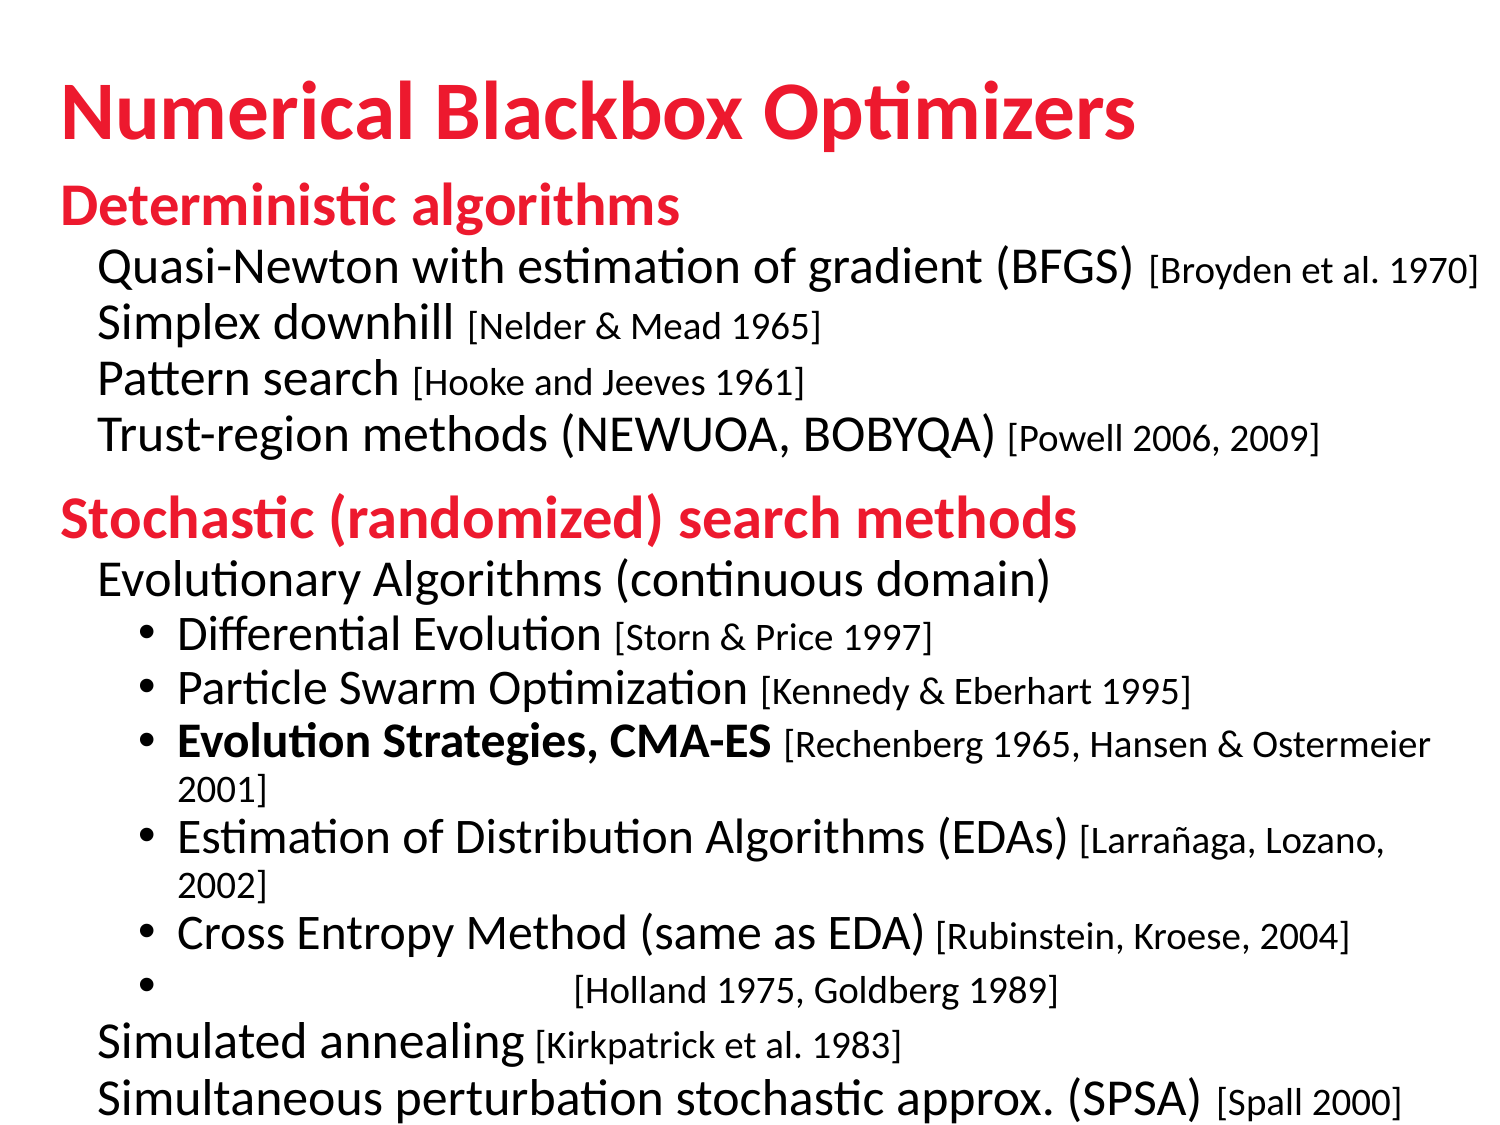

Numerical Blackbox Optimizers
Deterministic algorithms
Quasi-Newton with estimation of gradient (BFGS) [Broyden et al. 1970]
Simplex downhill [Nelder & Mead 1965]
Pattern search [Hooke and Jeeves 1961]
Trust-region methods (NEWUOA, BOBYQA) [Powell 2006, 2009]

Stochastic (randomized) search methods
Evolutionary Algorithms (continuous domain)
Differential Evolution [Storn & Price 1997]
Particle Swarm Optimization [Kennedy & Eberhart 1995]
Evolution Strategies, CMA-ES [Rechenberg 1965, Hansen & Ostermeier 2001]
Estimation of Distribution Algorithms (EDAs) [Larrañaga, Lozano, 2002]
Cross Entropy Method (same as EDA) [Rubinstein, Kroese, 2004]
Genetic Algorithms [Holland 1975, Goldberg 1989]
Simulated annealing [Kirkpatrick et al. 1983]
Simultaneous perturbation stochastic approx. (SPSA) [Spall 2000]